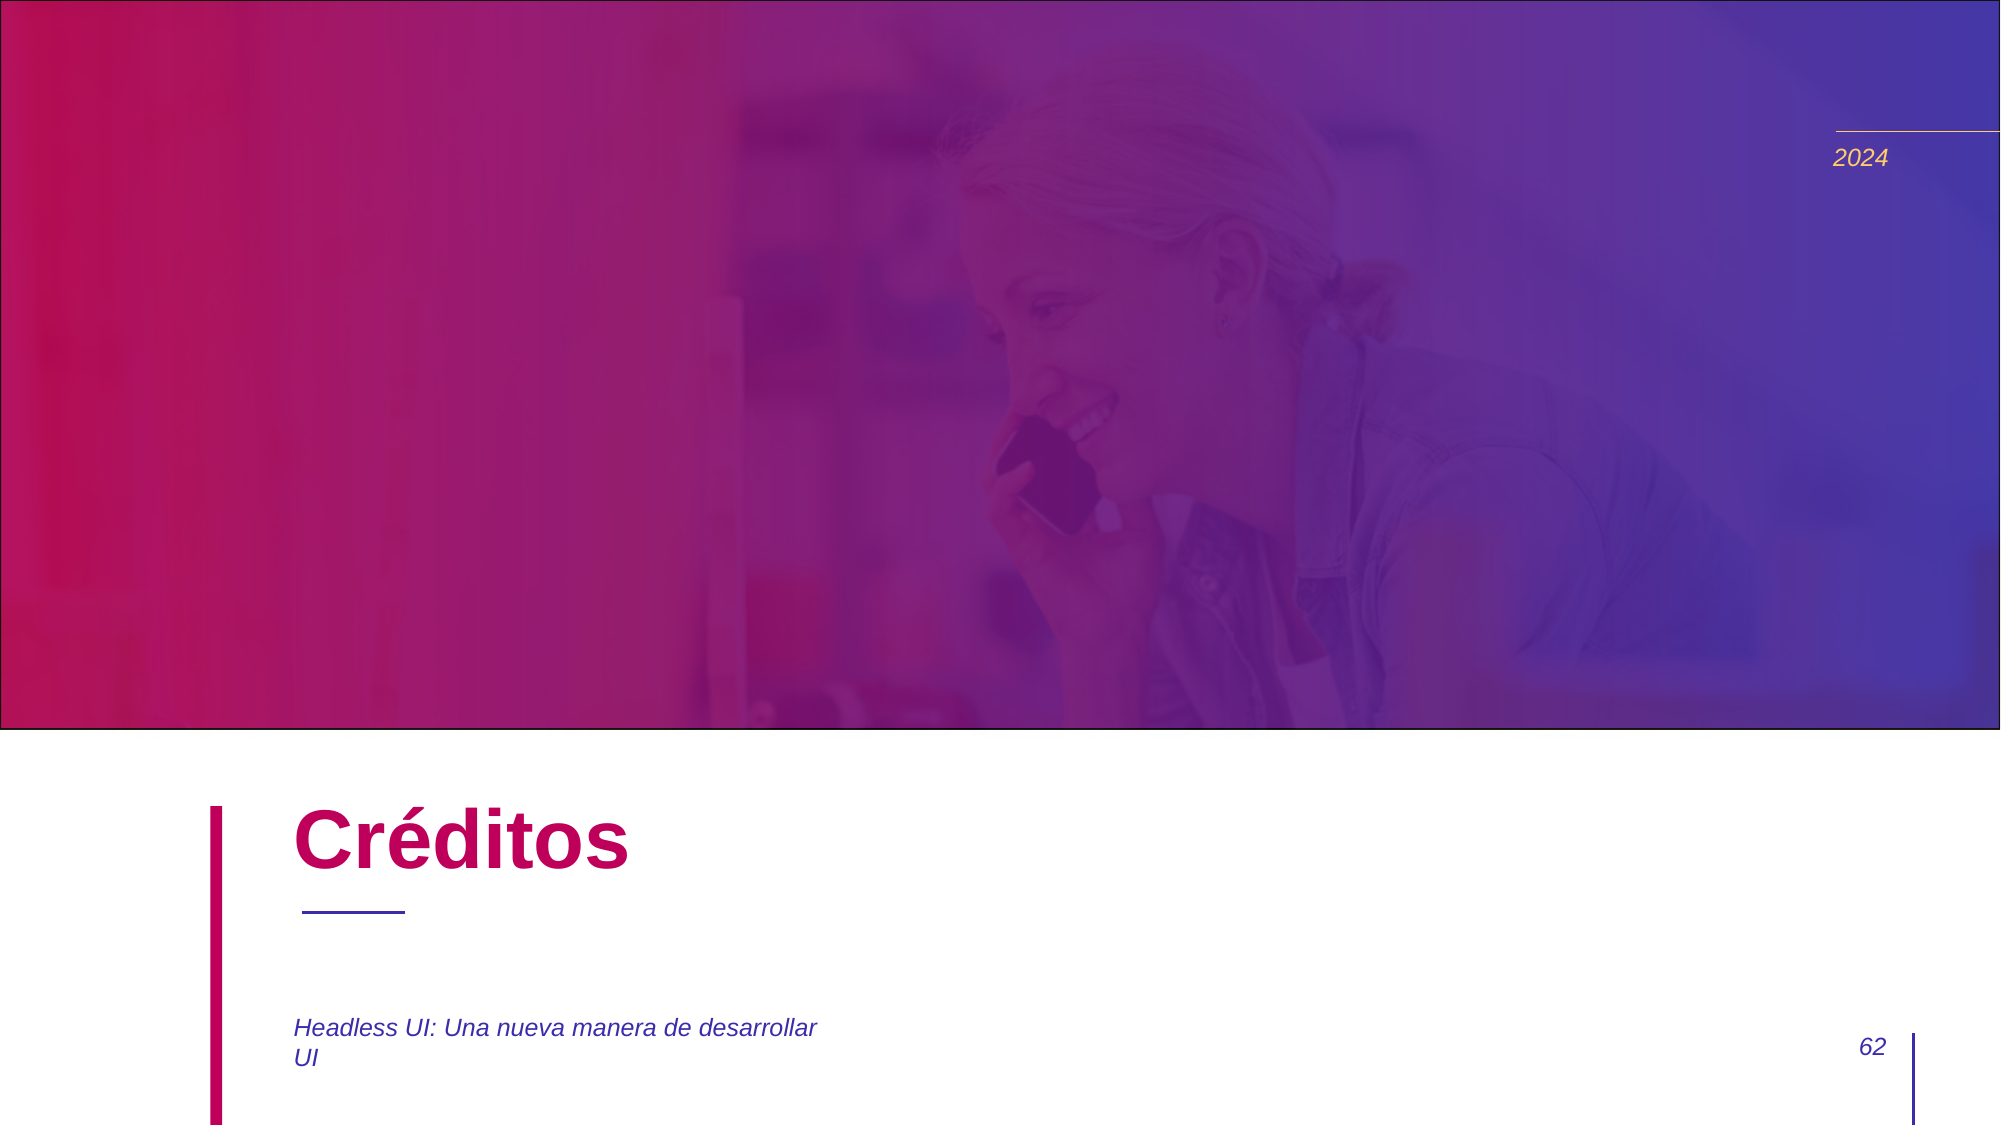

2024
# Créditos

Headless UI: Una nueva manera de desarrollar UI
62